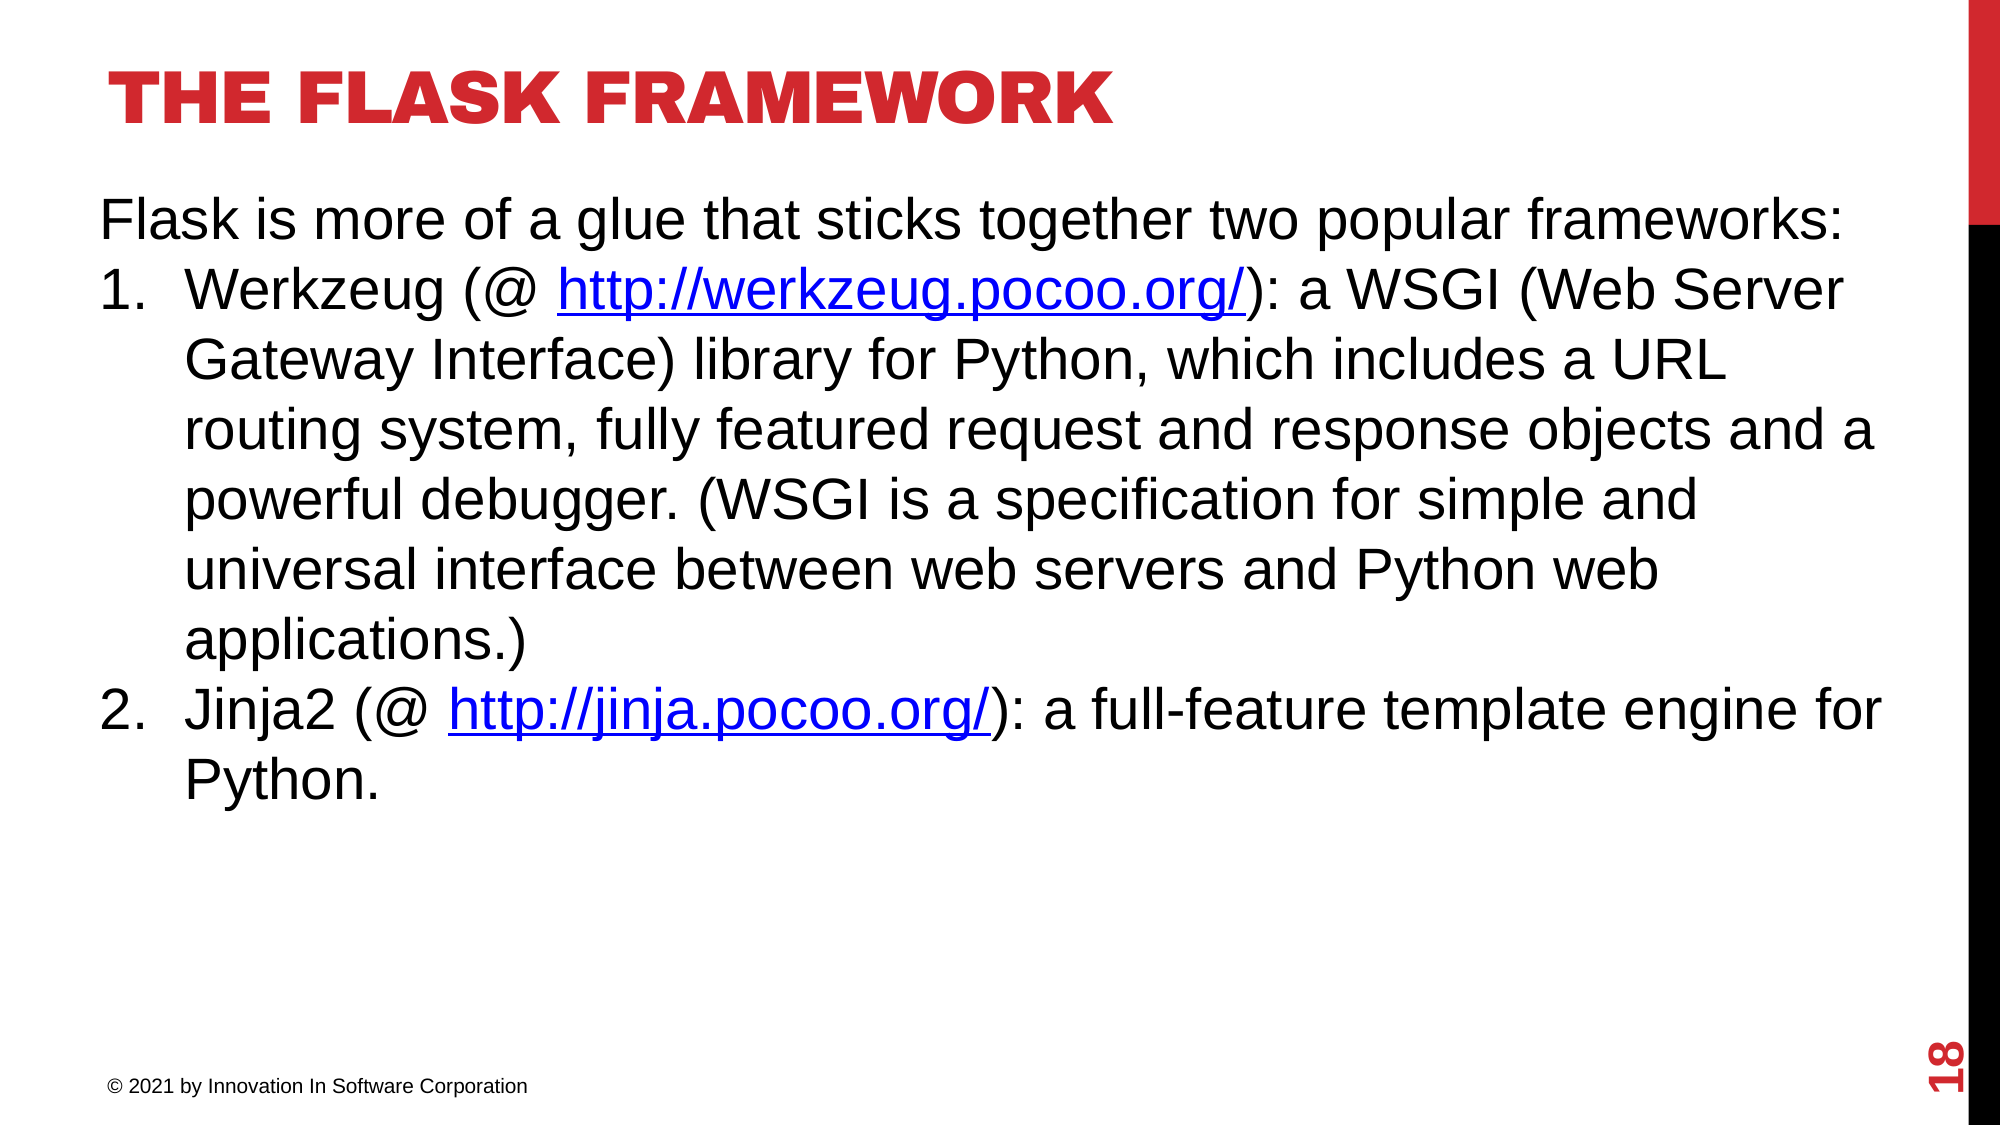

The Flask framework
Flask is more of a glue that sticks together two popular frameworks:
Werkzeug (@ http://werkzeug.pocoo.org/): a WSGI (Web Server Gateway Interface) library for Python, which includes a URL routing system, fully featured request and response objects and a powerful debugger. (WSGI is a specification for simple and universal interface between web servers and Python web applications.)
Jinja2 (@ http://jinja.pocoo.org/): a full-feature template engine for Python.

18
© 2021 by Innovation In Software Corporation